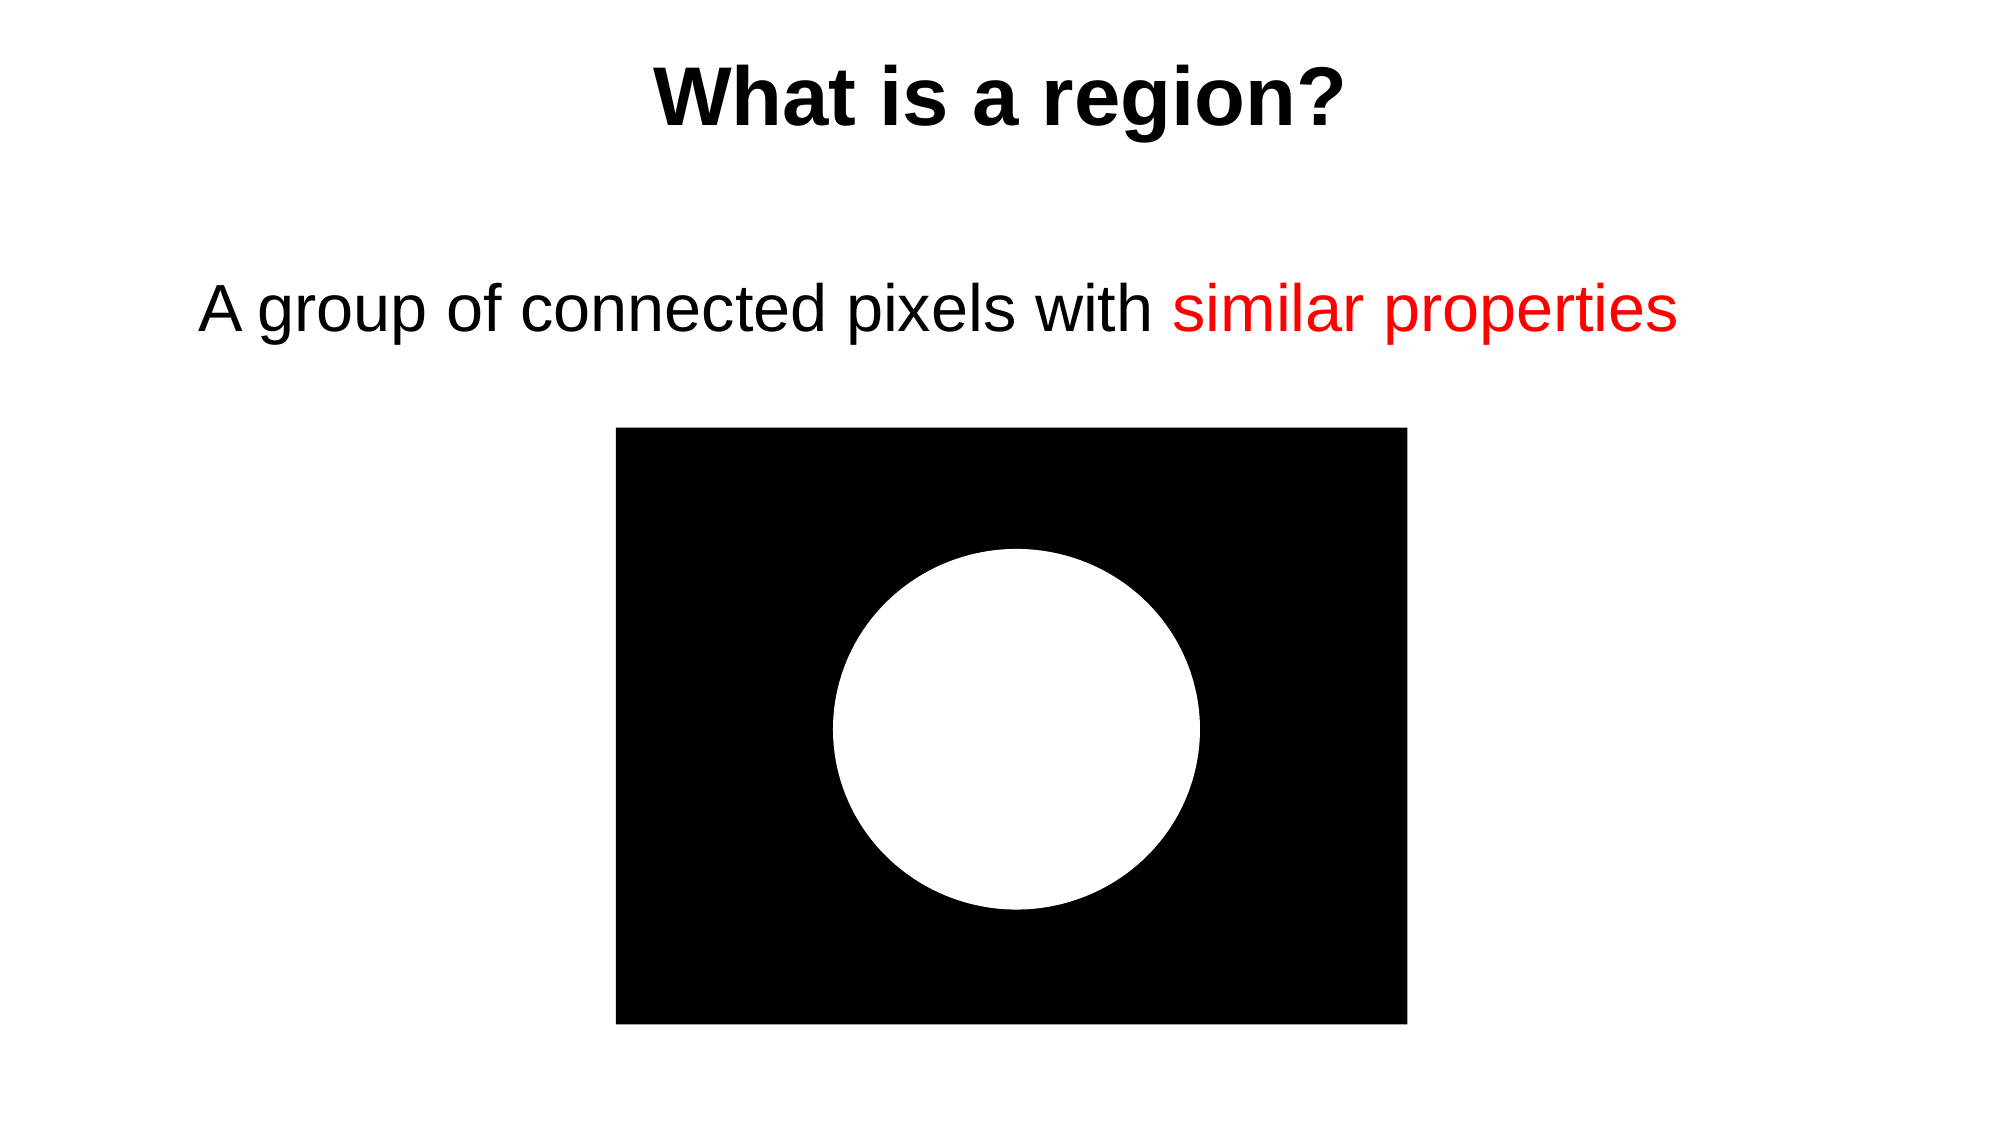

What is a region?
A group of connected pixels with similar properties